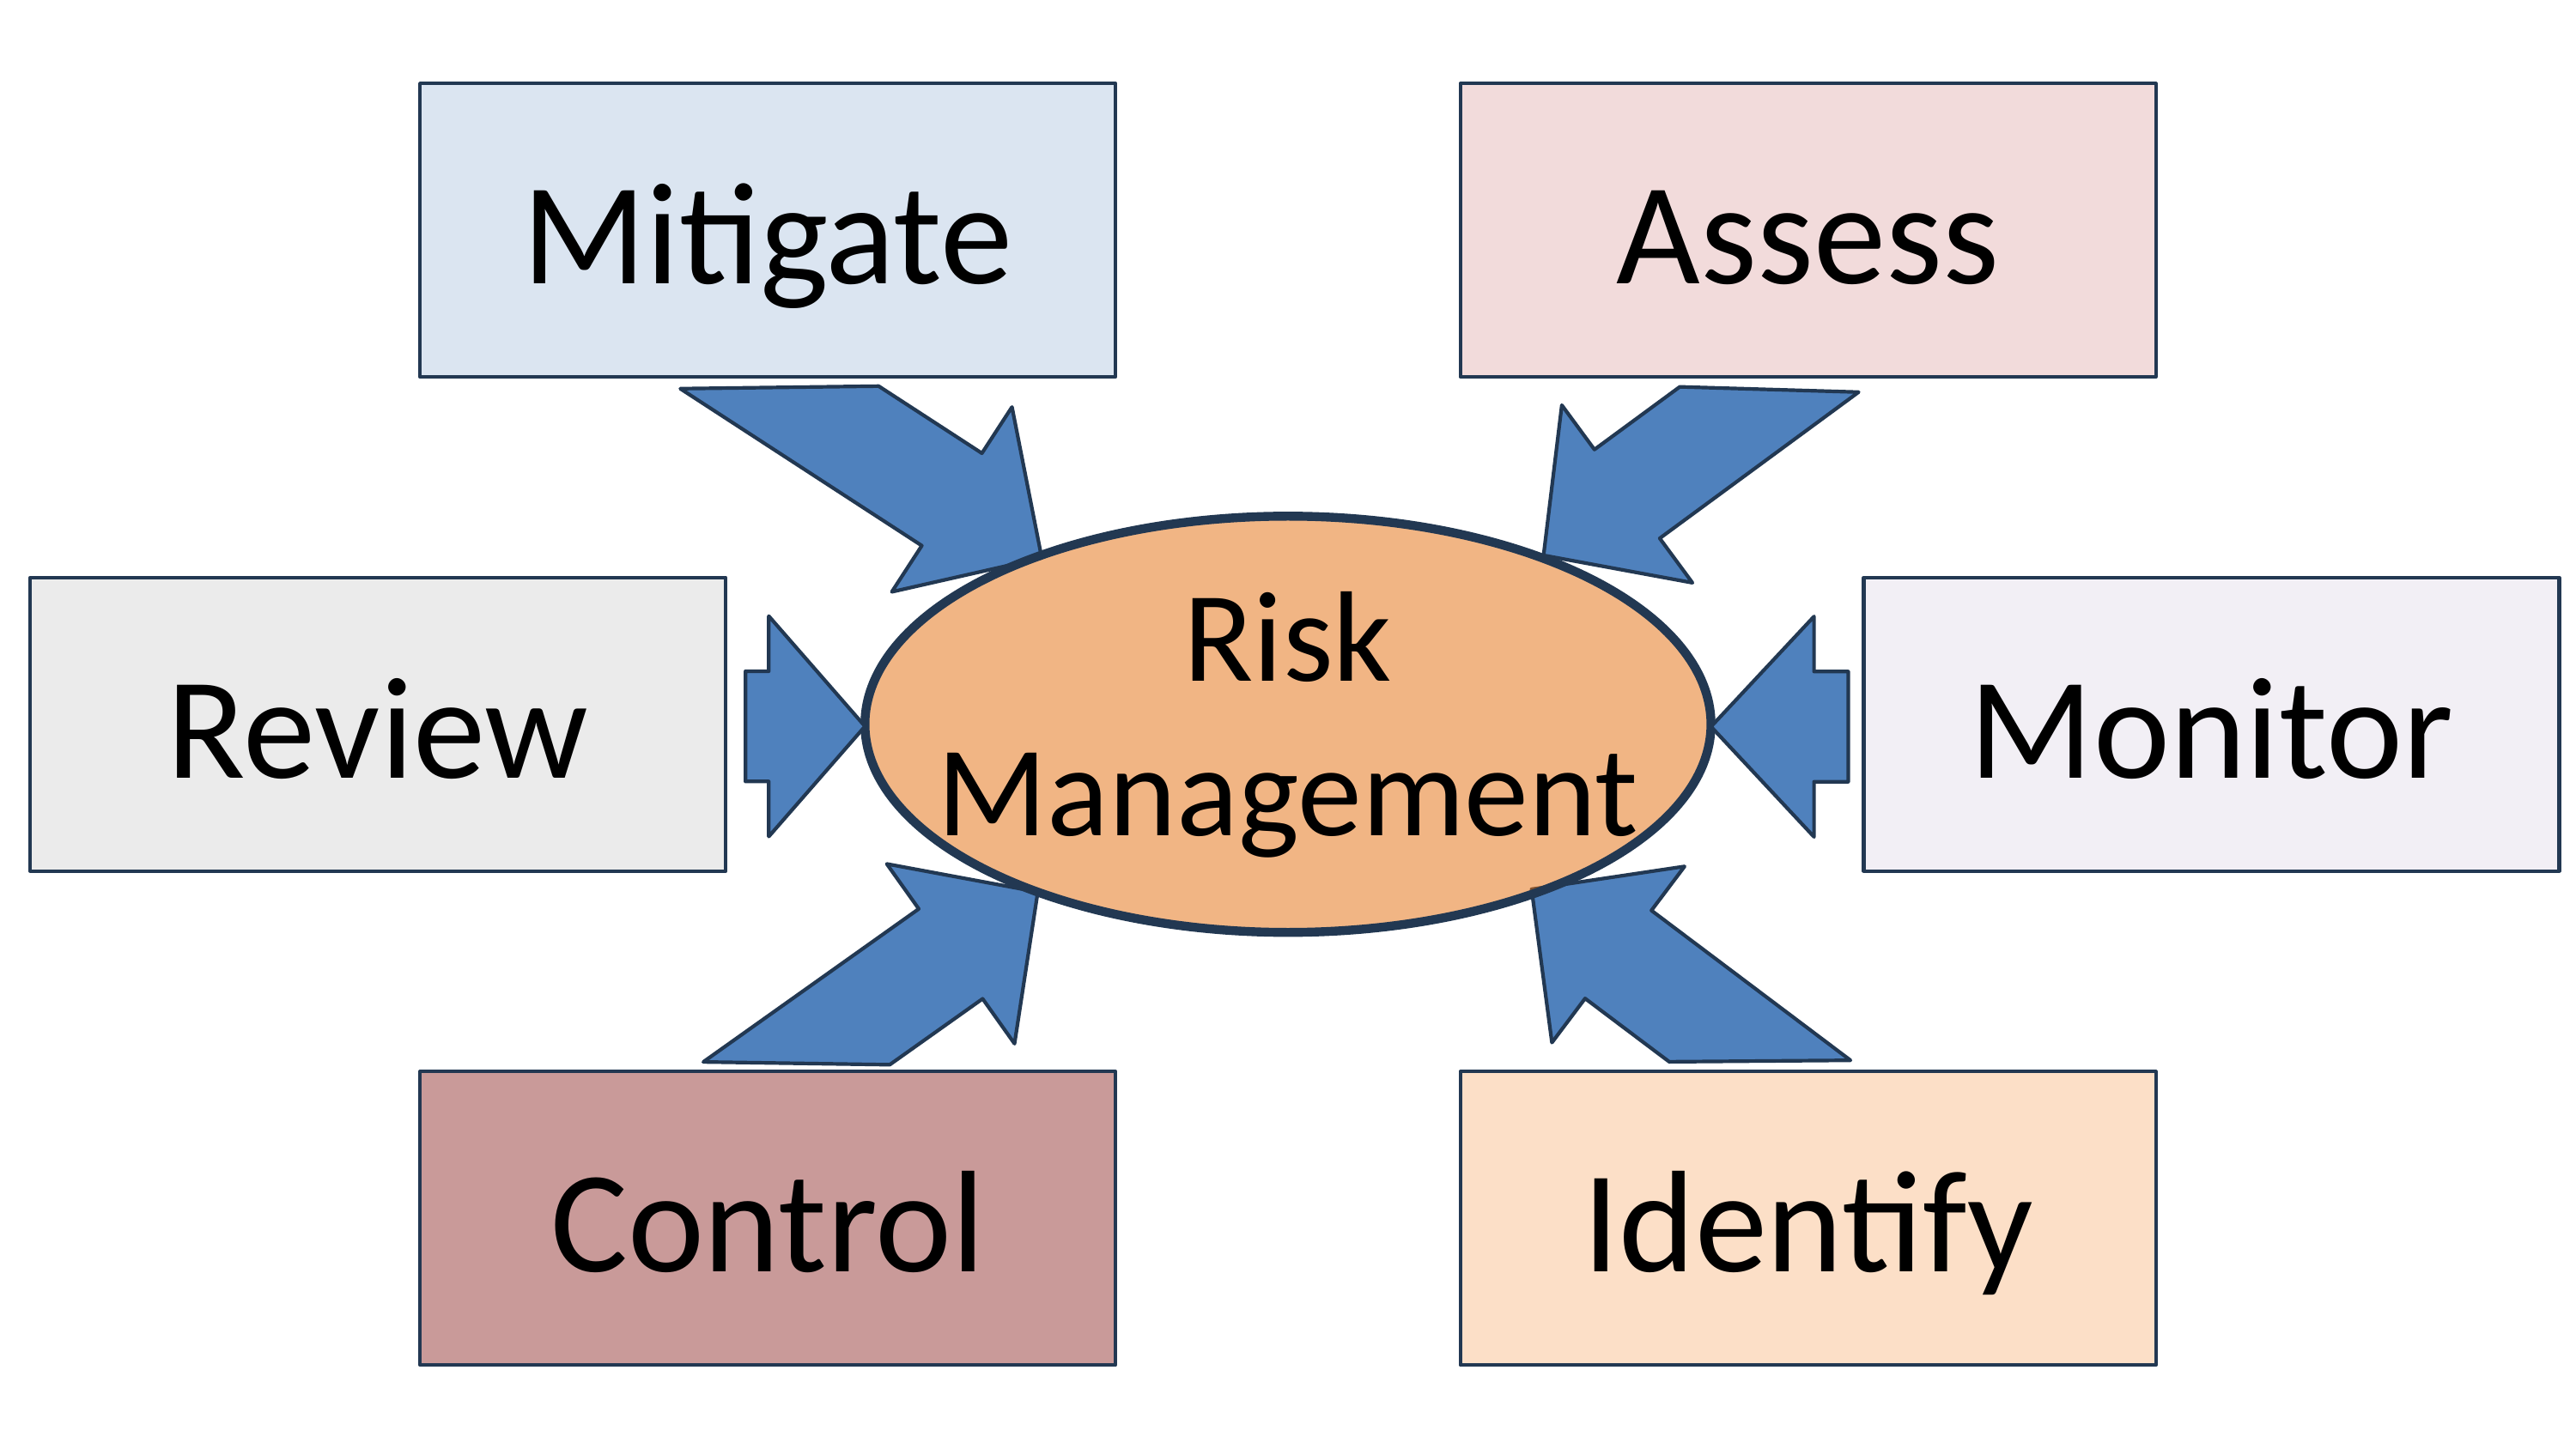

Mitigate

Assess

Risk
Management

Review

Monitor

Control

Identify